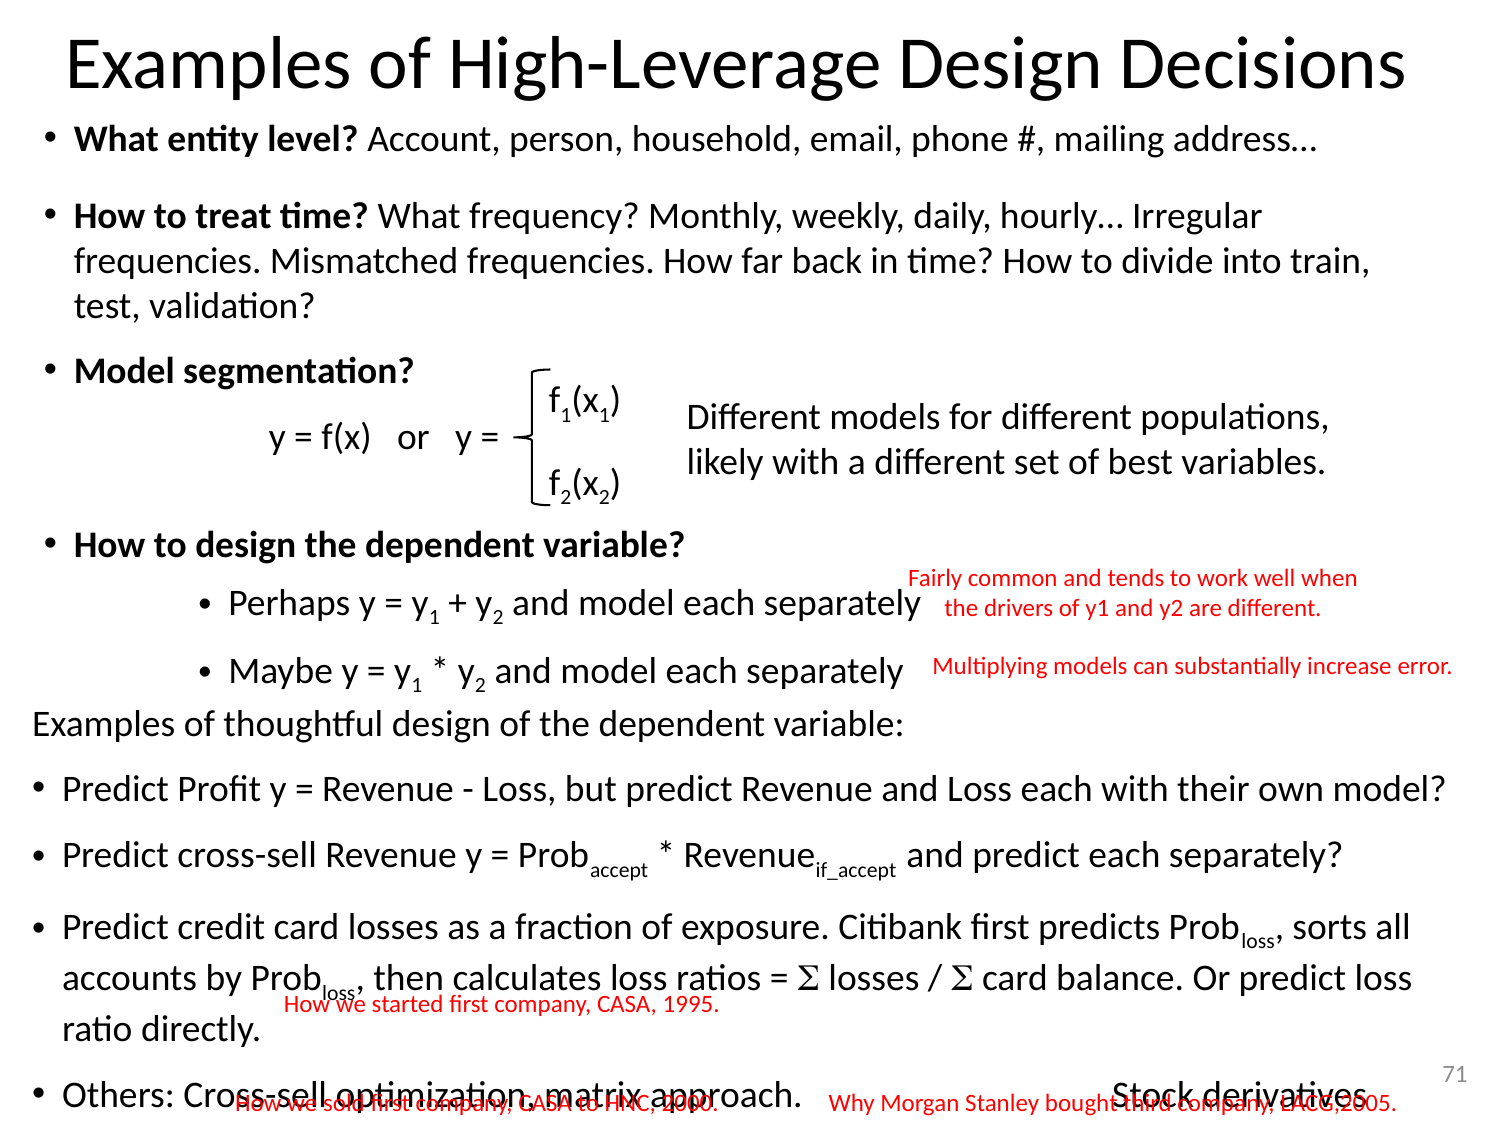

# Examples of High-Leverage Design Decisions
What entity level? Account, person, household, email, phone #, mailing address…
How to treat time? What frequency? Monthly, weekly, daily, hourly… Irregular frequencies. Mismatched frequencies. How far back in time? How to divide into train, test, validation?
Model segmentation?
y = f(x)   or   y =
How to design the dependent variable?
f1(x1)
f2(x2)

Different models for different populations,
likely with a different set of best variables.
Fairly common and tends to work well when the drivers of y1 and y2 are different.
Perhaps y = y1 + y2 and model each separately
Maybe y = y1 * y2 and model each separately
Multiplying models can substantially increase error.
Examples of thoughtful design of the dependent variable:
Predict Profit y = Revenue - Loss, but predict Revenue and Loss each with their own model?
Predict cross-sell Revenue y = Probaccept * Revenueif_accept  and predict each separately?
Predict credit card losses as a fraction of exposure. Citibank first predicts Probloss, sorts all accounts by Probloss, then calculates loss ratios = Σ losses / Σ card balance. Or predict loss ratio directly.
Others: Cross-sell optimization, matrix approach. 		Stock derivatives pricing.
How we started first company, CASA, 1995.
How we sold first company, CASA to HNC, 2000.
Why Morgan Stanley bought third company, LACG,2005.